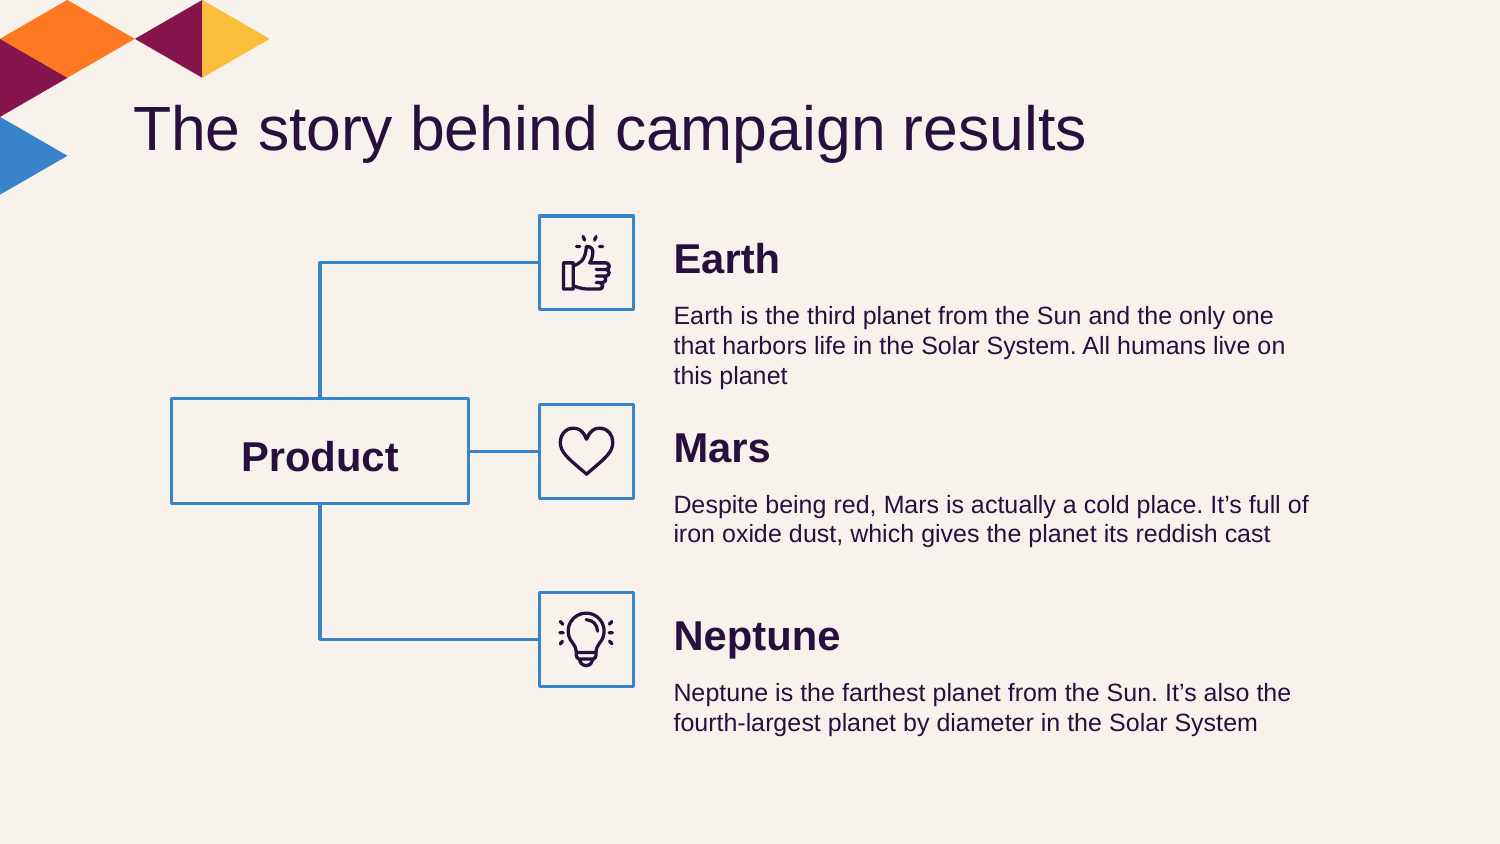

# The story behind campaign results

Earth

Earth is the third planet from the Sun and the only one that harbors life in the Solar System. All humans live on this planet
Product

Mars

Despite being red, Mars is actually a cold place. It’s full of iron oxide dust, which gives the planet its reddish cast

Neptune

Neptune is the farthest planet from the Sun. It’s also the fourth-largest planet by diameter in the Solar System